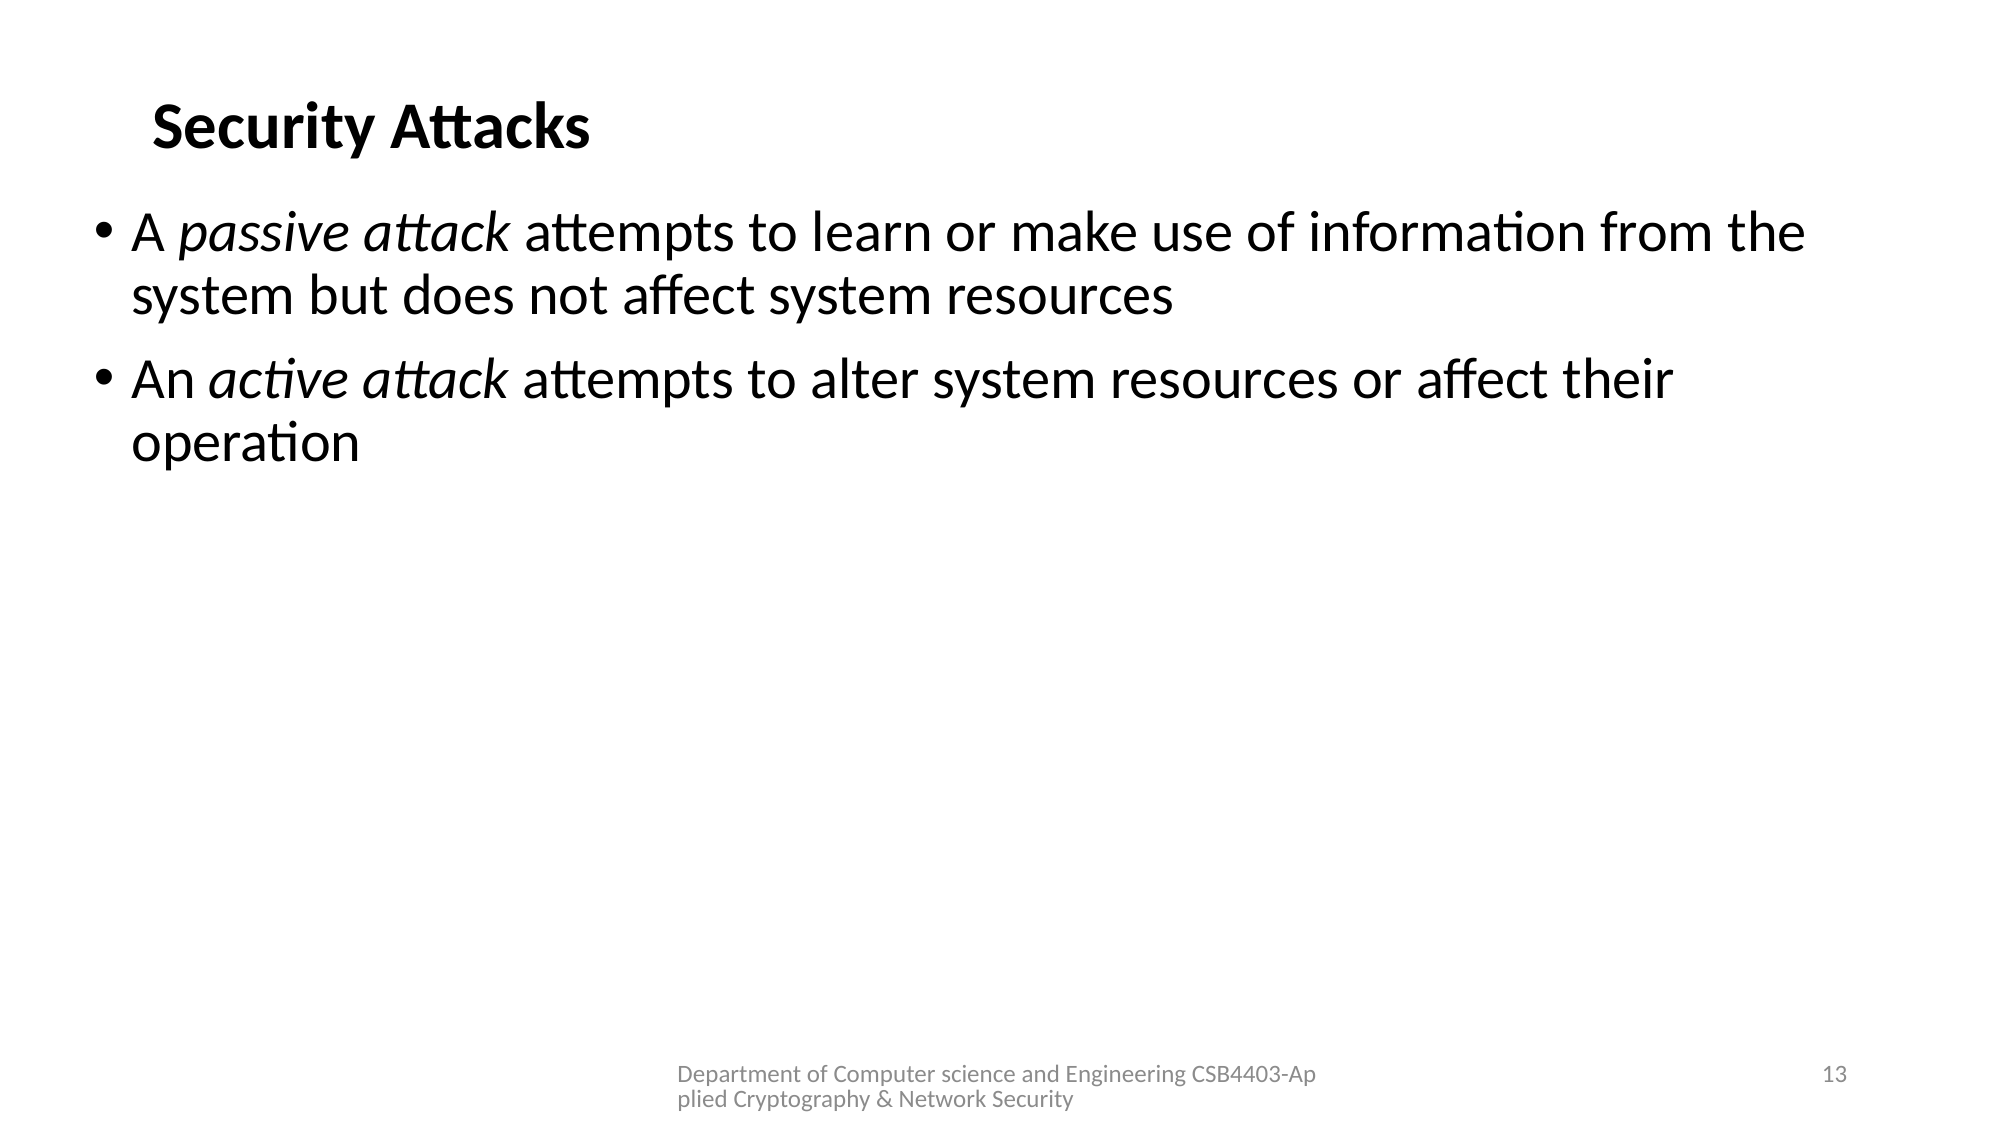

# Security Attacks
A passive attack attempts to learn or make use of information from the system but does not affect system resources
An active attack attempts to alter system resources or affect their operation

Department of Computer science and Engineering CSB4403-Applied Cryptography & Network Security
13